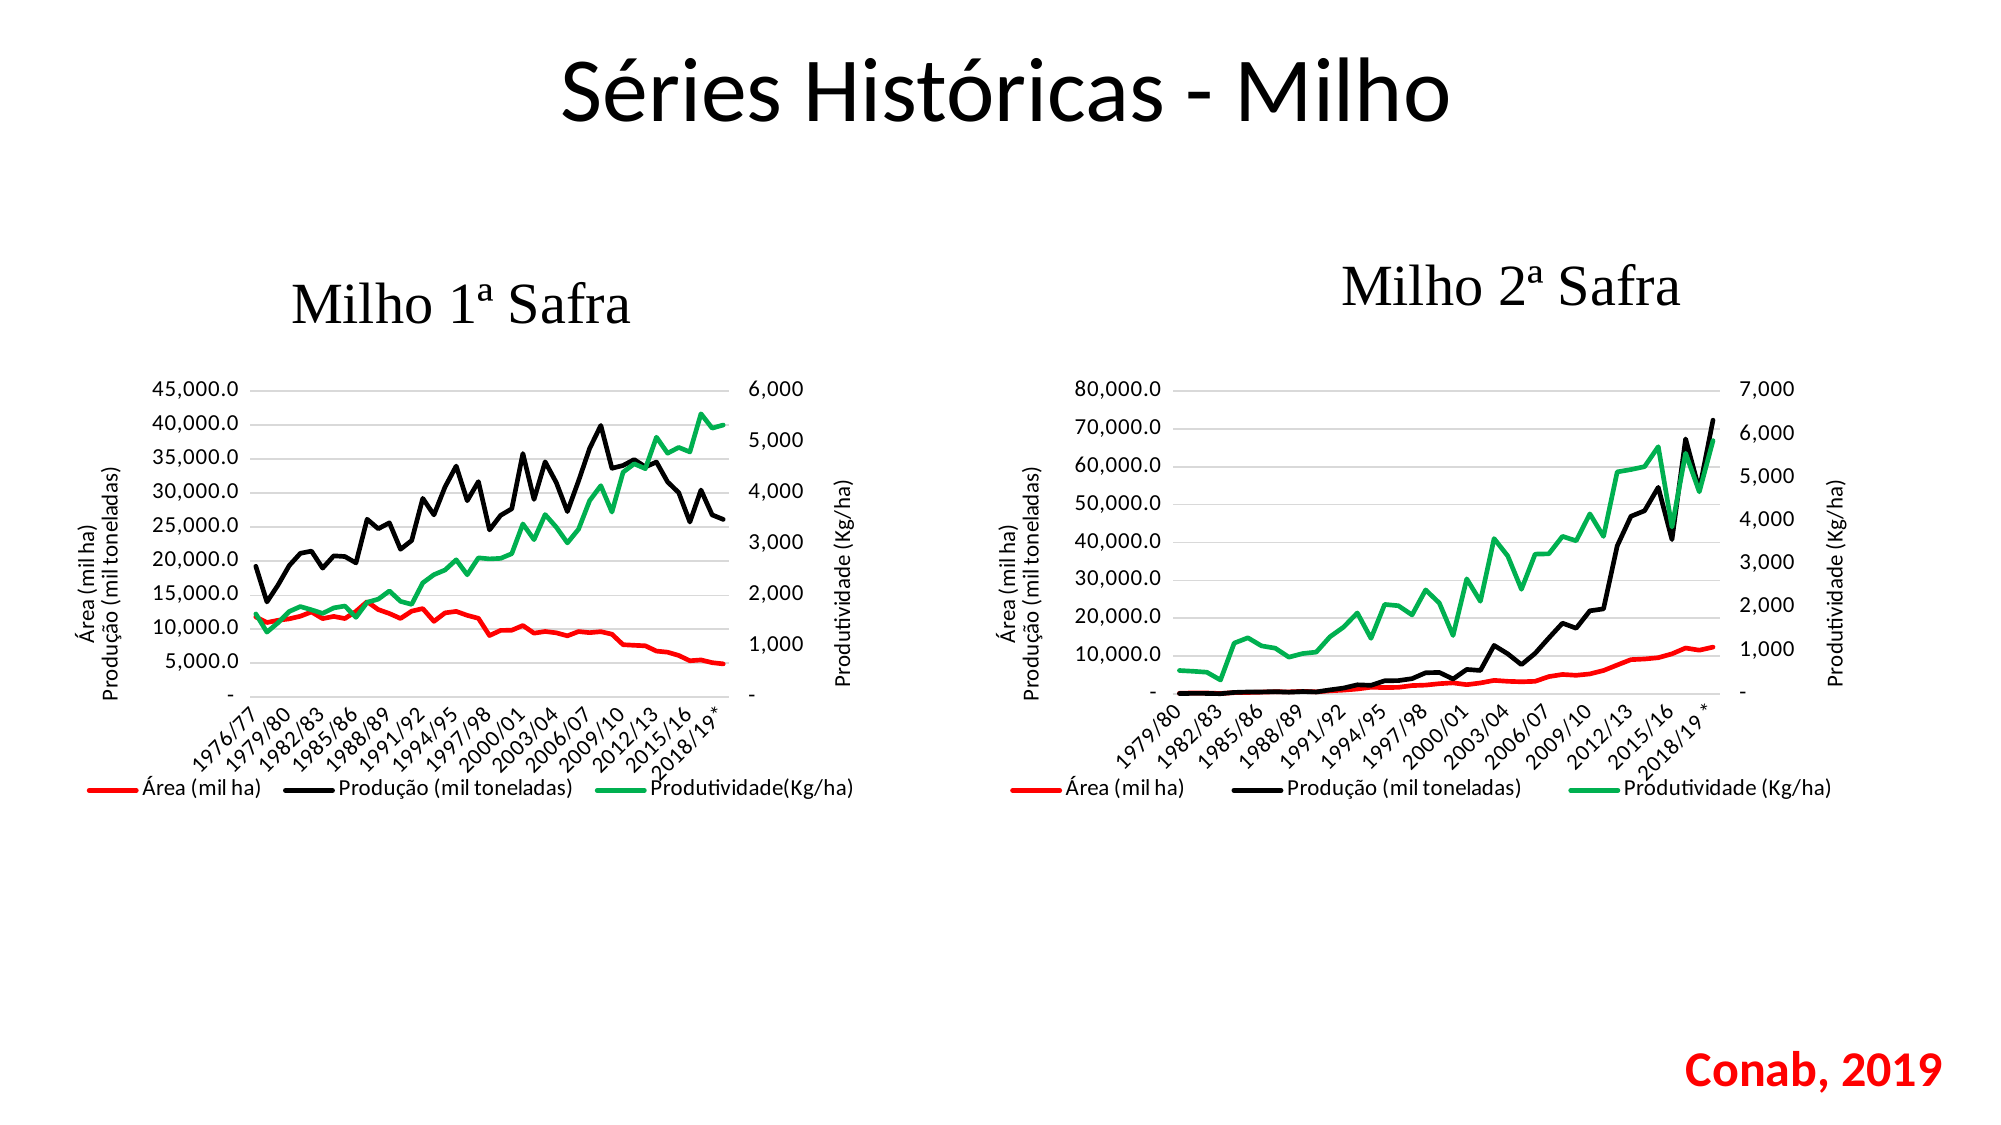

Séries Históricas - Milho
Milho 2ª Safra
Milho 1ª Safra

### Chart

| Category |  |  |  |
|---|---|---|---|
| 1979/80 | 146.0 | 78.8 | 539.7260273972603 |
| 1980/81 | 243.0 | 127.0 | 522.633744855967 |
| 1981/82 | 228.0 | 114.0 | 500.0 |
| 1982/83 | 103.9 | 33.2 | 319.53801732435034 |
| 1983/84 | 325.0 | 381.5 | 1173.8461538461538 |
| 1984/85 | 373.0 | 483.8 | 1297.0509383378017 |
| 1985/86 | 460.0 | 510.0 | 1108.695652173913 |
| 1986/87 | 549.0 | 579.6 | 1055.7377049180327 |
| 1987/88 | 526.0 | 446.3 | 848.4790874524715 |
| 1988/89 | 665.8 | 620.6 | 932.1117452688496 |
| 1989/90 | 518.4 | 500.8 | 966.0493827160494 |
| 1990/91 | 799.6 | 1055.5 | 1320.0350175087542 |
| 1991/92 | 990.3 | 1529.4 | 1544.3804907603758 |
| 1992/93 | 1283.7 | 2401.5 | 1870.7641972423464 |
| 1993/94 | 1753.9 | 2249.8 | 1282.7413193454586 |
| 1994/95 | 1667.8 | 3451.2 | 2069.31286725027 |
| 1995/96 | 1721.1 | 3509.6 | 2039.161001684969 |
| 1996/97 | 2198.5 | 4011.2 | 1825.0 |
| 1997/98 | 2321.0 | 5582.7 | 2405.0 |
| 1998/99 | 2690.6 | 5651.4 | 2100.0 |
| 1999/00 | 2908.1 | 3925.2 | 1350.0 |
| 2000/01 | 2426.4 | 6456.7 | 2661.0 |
| 2001/02 | 2885.0 | 6180.5 | 2142.0 |
| 2002/03 | 3562.7 | 12797.3 | 3592.0 |
| 2003/04 | 3317.7 | 10574.3 | 3187.0 |
| 2004/05 | 3186.4 | 7708.3 | 2419.0 |
| 2005/06 | 3311.1 | 10705.9 | 3233.0 |
| 2006/07 | 4561.0 | 14773.0 | 3239.0202367901775 |
| 2007/08 | 5130.1 | 18688.1 | 3643.0 |
| 2008/09 | 4901.3 | 17349.0 | 3540.0 |
| 2009/10 | 5269.9 | 21938.8 | 4163.0 |
| 2010/11  | 6168.4 | 22460.3 | 3641.0 |
| 2011/12 | 7619.6 | 39112.7 | 5133.0 |
| 2012/13 | 9046.2 | 46928.9 | 5187.708242134819 |
| 2013/14 | 9211.2 | 48399.1 | 5254.37365381275 |
| 2014/15 | 9550.6 | 54590.5 | 5715.913083994725 |
| 2015/16 | 10565.9 | 40772.7 | 3858.887203172469 |
| 2016/17 | 12109.2 | 67380.90000000001 | 5564.441176956363 |
| 2017/18 | 11534.300000000001 | 53898.899999999994 | 4672.920524002323 |
| 2018/19 * | 12353.5 | 72350.7 | 5856.698546970494 |

### Chart

| Category |  |  |  |
|---|---|---|---|
| 1976/77 | 11797.336 | 19255.728 | 1632.2098480538318 |
| 1977/78  | 10985.06 | 14017.063 | 1276.0115101783695 |
| 1978/79 | 11304.813 | 16513.828 | 1460.7785197331439 |
| 1979/80 | 11523.883000000002 | 19356.522 | 1679.687480339743 |
| 1980/81 | 11904.144 | 21156.81 | 1777.2642871255591 |
| 1981/82 | 12543.052000000001 | 21490.808 | 1713.363541823792 |
| 1982/83 | 11554.285 | 18981.764 | 1642.8332865253021 |
| 1983/84 | 11880.628999999999 | 20796.701 | 1750.4713765575882 |
| 1984/85 | 11567.163 | 20690.899 | 1788.7617733060388 |
| 1985/86 | 12623.451000000001 | 19754.773999999998 | 1564.9265799027537 |
| 1986/87 | 14061.353000000001 | 26179.361 | 1861.795305188626 |
| 1987/88 | 12885.096000000001 | 24777.972999999998 | 1922.994830616706 |
| 1988/89 | 12308.435 | 25646.99 | 2083.692199698825 |
| 1989/90 | 11574.295 | 21757.03 | 1879.7715109213996 |
| 1990/91 | 12651.8 | 23040.6 | 1821.1321709163917 |
| 1991/92 | 13036.8 | 29241.8 | 2243.019759450172 |
| 1992/93 | 11152.6 | 26806.2 | 2403.583020999587 |
| 1993/94 | 12397.8 | 30923.9 | 2494.3054412879706 |
| 1994/95 | 12614.4 | 33990.7 | 2694.595065956367 |
| 1995/96 | 12035.6 | 28895.1 | 2400.8026188972717 |
| 1996/97 | 11600.3 | 31704.4 | 2733.0672482608206 |
| 1997/98 | 9070.1 | 24605.1 | 2712.7705317471687 |
| 1998/99 | 9822.4 | 26742.0 | 2722.5525329858283 |
| 1999/00 | 9849.8 | 27715.3 | 2813.793173465451 |
| 2000/01 | 10546.1 | 35833.0 | 3397.7489308844033 |
| 2001/02 | 9412.8 | 29086.3 | 3090.0 |
| 2002/03 | 9663.5 | 34613.6 | 3582.0 |
| 2003/04 | 9465.3 | 31554.2 | 3334.0 |
| 2004/05 | 9021.8 | 27298.4 | 3026.0 |
| 2005/06 | 9652.8 | 31809.0 | 3295.0 |
| 2006/07 | 9493.9 | 36596.7 | 3854.783397760667 |
| 2007/08 | 9635.6 | 39964.1 | 4148.0 |
| 2008/09  | 9270.5 | 33654.9 | 3630.0 |
| 2009/10 | 7724.0 | 34079.2 | 4412.0 |
| 2010/11 | 7637.7 | 34946.7 | 4576.0 |
| 2011/12 | 7558.5 | 33867.1 | 4481.0 |
| 2012/13 | 6783.1 | 34576.7081 | 5097.491471451107 |
| 2013/14 | 6617.7 | 31652.61 | 4783.00543995648 |
| 2014/15 | 6142.3 | 30082.011599999998 | 4897.500626801035 |
| 2015/16 | 5356.6 | 25758.103199999998 | 4808.66536609043 |
| 2016/17 | 5482.5 | 30462.015 | 5556.1892567259465 |
| 2017/18 | 5082.1 | 26810.695999999996 | 5274.537549173879 |
| 2018/19* | 4901.299999999999 | 26153.0 | 5335.942647868934 |
Conab, 2019